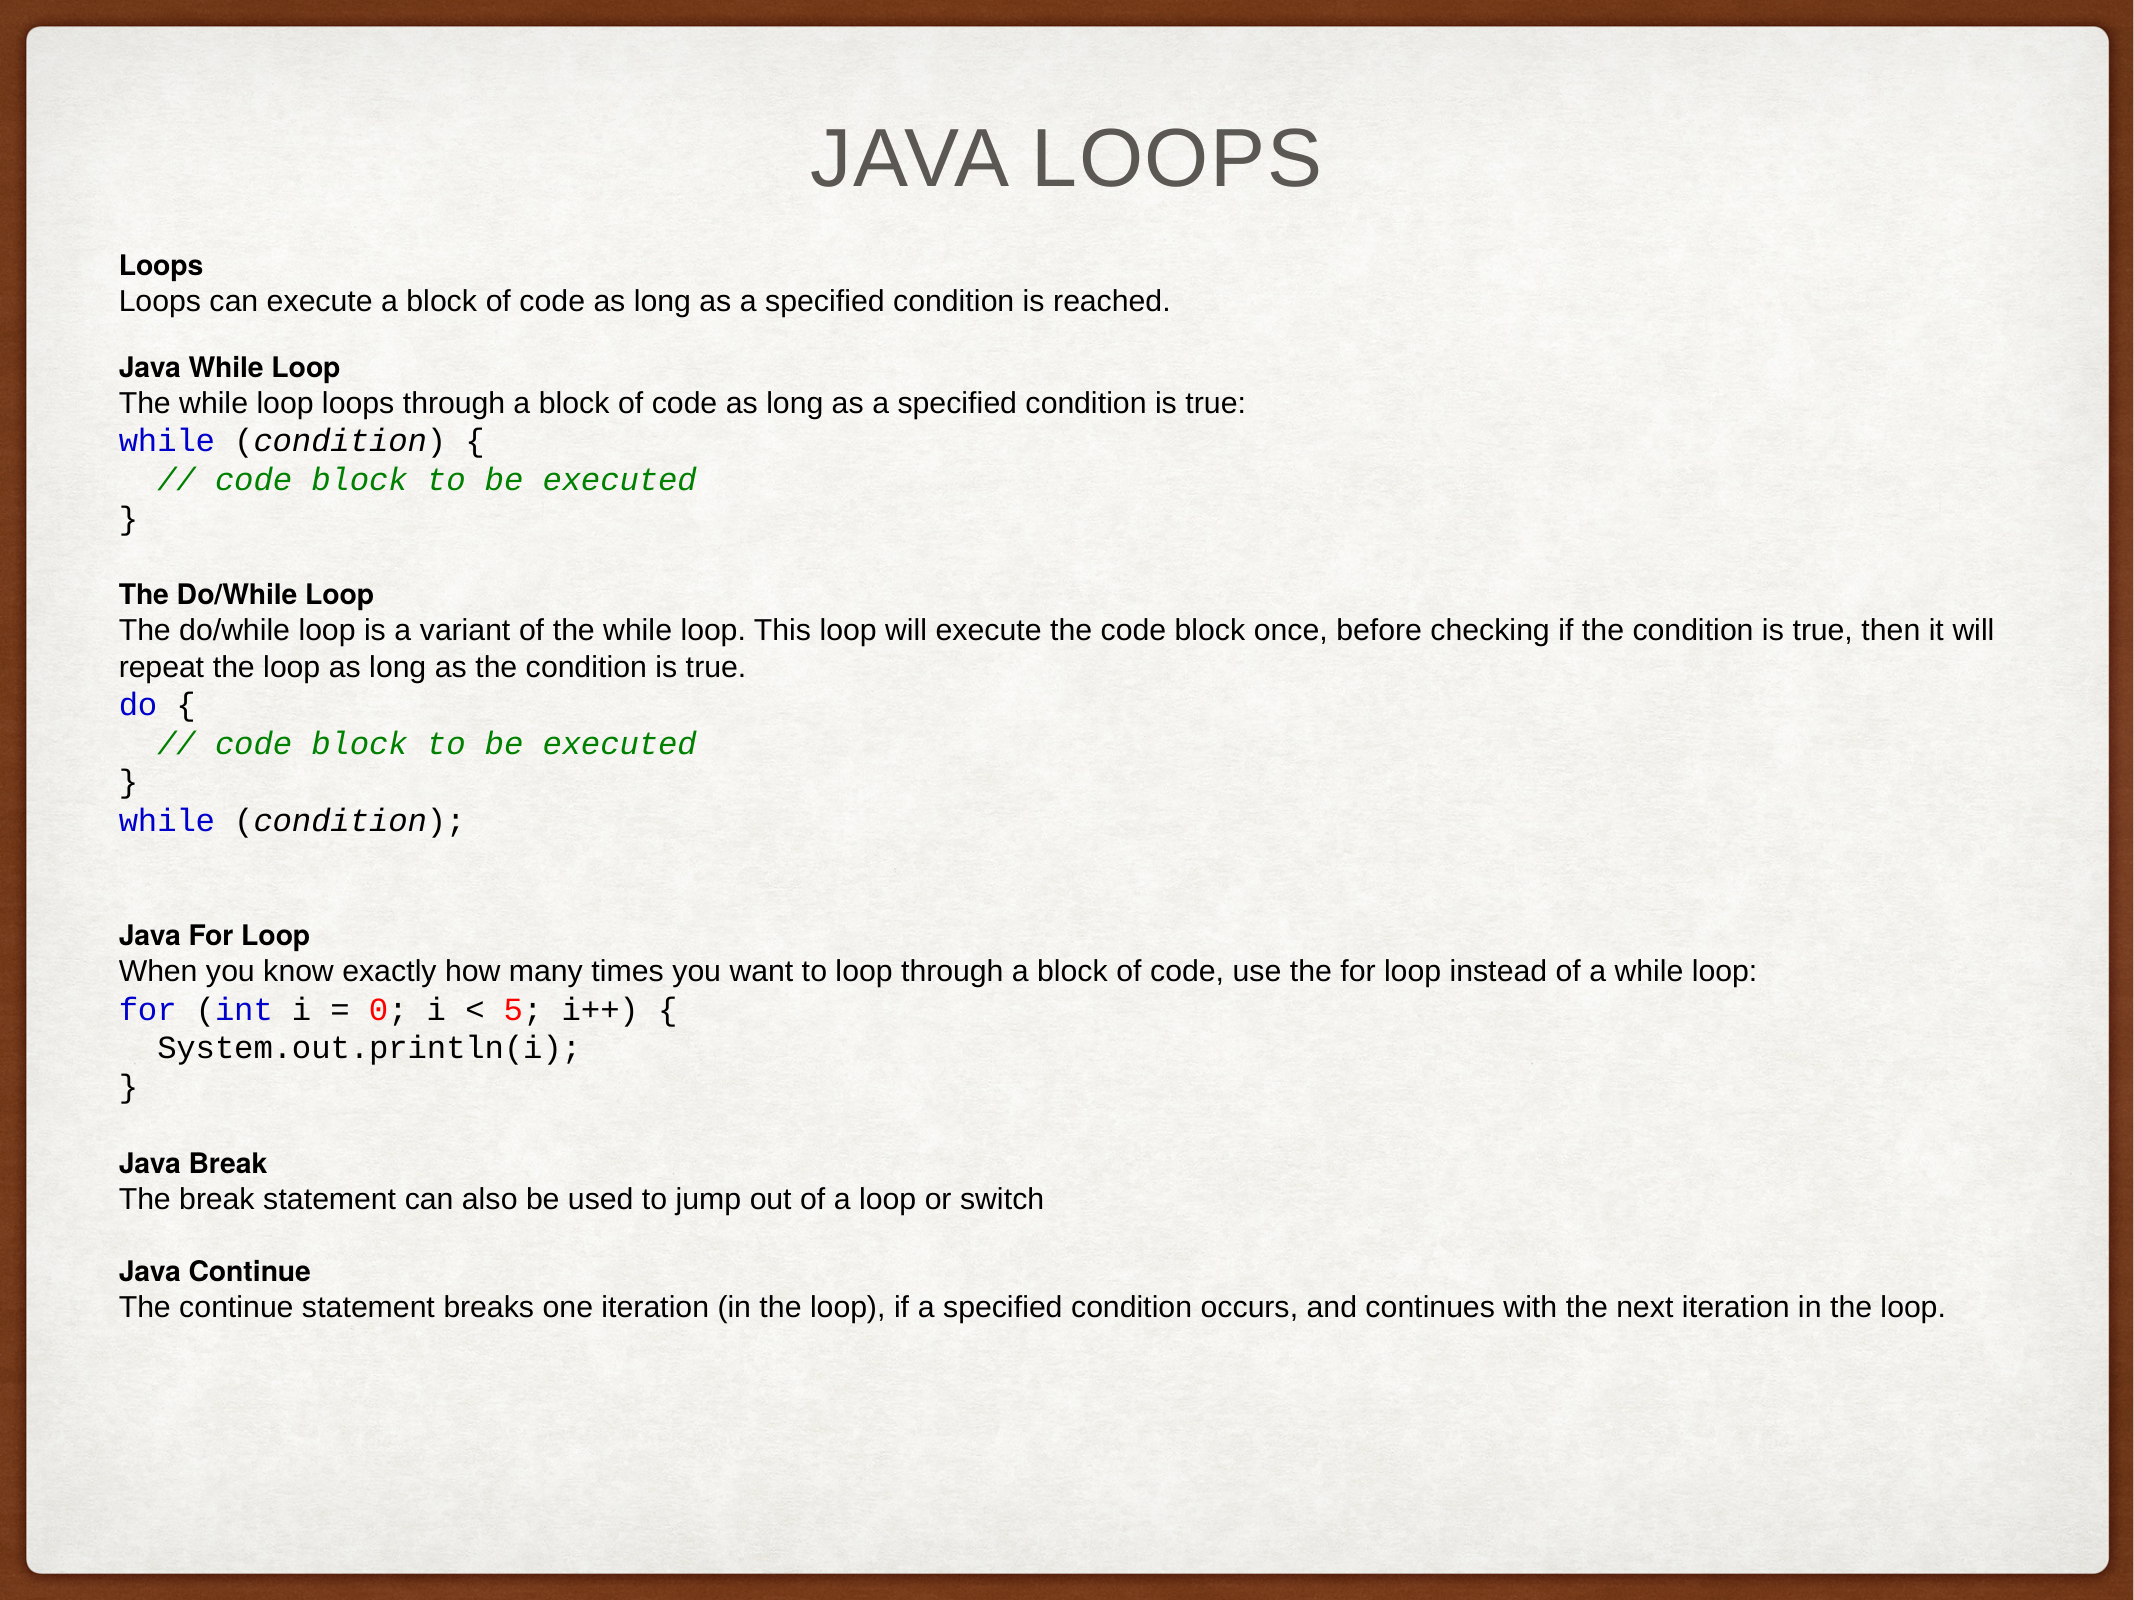

# Java loops
Loops
Loops can execute a block of code as long as a specified condition is reached.

Java While Loop
The while loop loops through a block of code as long as a specified condition is true:
while (condition) {
  // code block to be executed
}

The Do/While Loop
The do/while loop is a variant of the while loop. This loop will execute the code block once, before checking if the condition is true, then it will repeat the loop as long as the condition is true.
do {
  // code block to be executed
}
while (condition);

Java For Loop
When you know exactly how many times you want to loop through a block of code, use the for loop instead of a while loop:
for (int i = 0; i < 5; i++) {
  System.out.println(i);
}

Java Break
The break statement can also be used to jump out of a loop or switch

Java Continue
The continue statement breaks one iteration (in the loop), if a specified condition occurs, and continues with the next iteration in the loop.